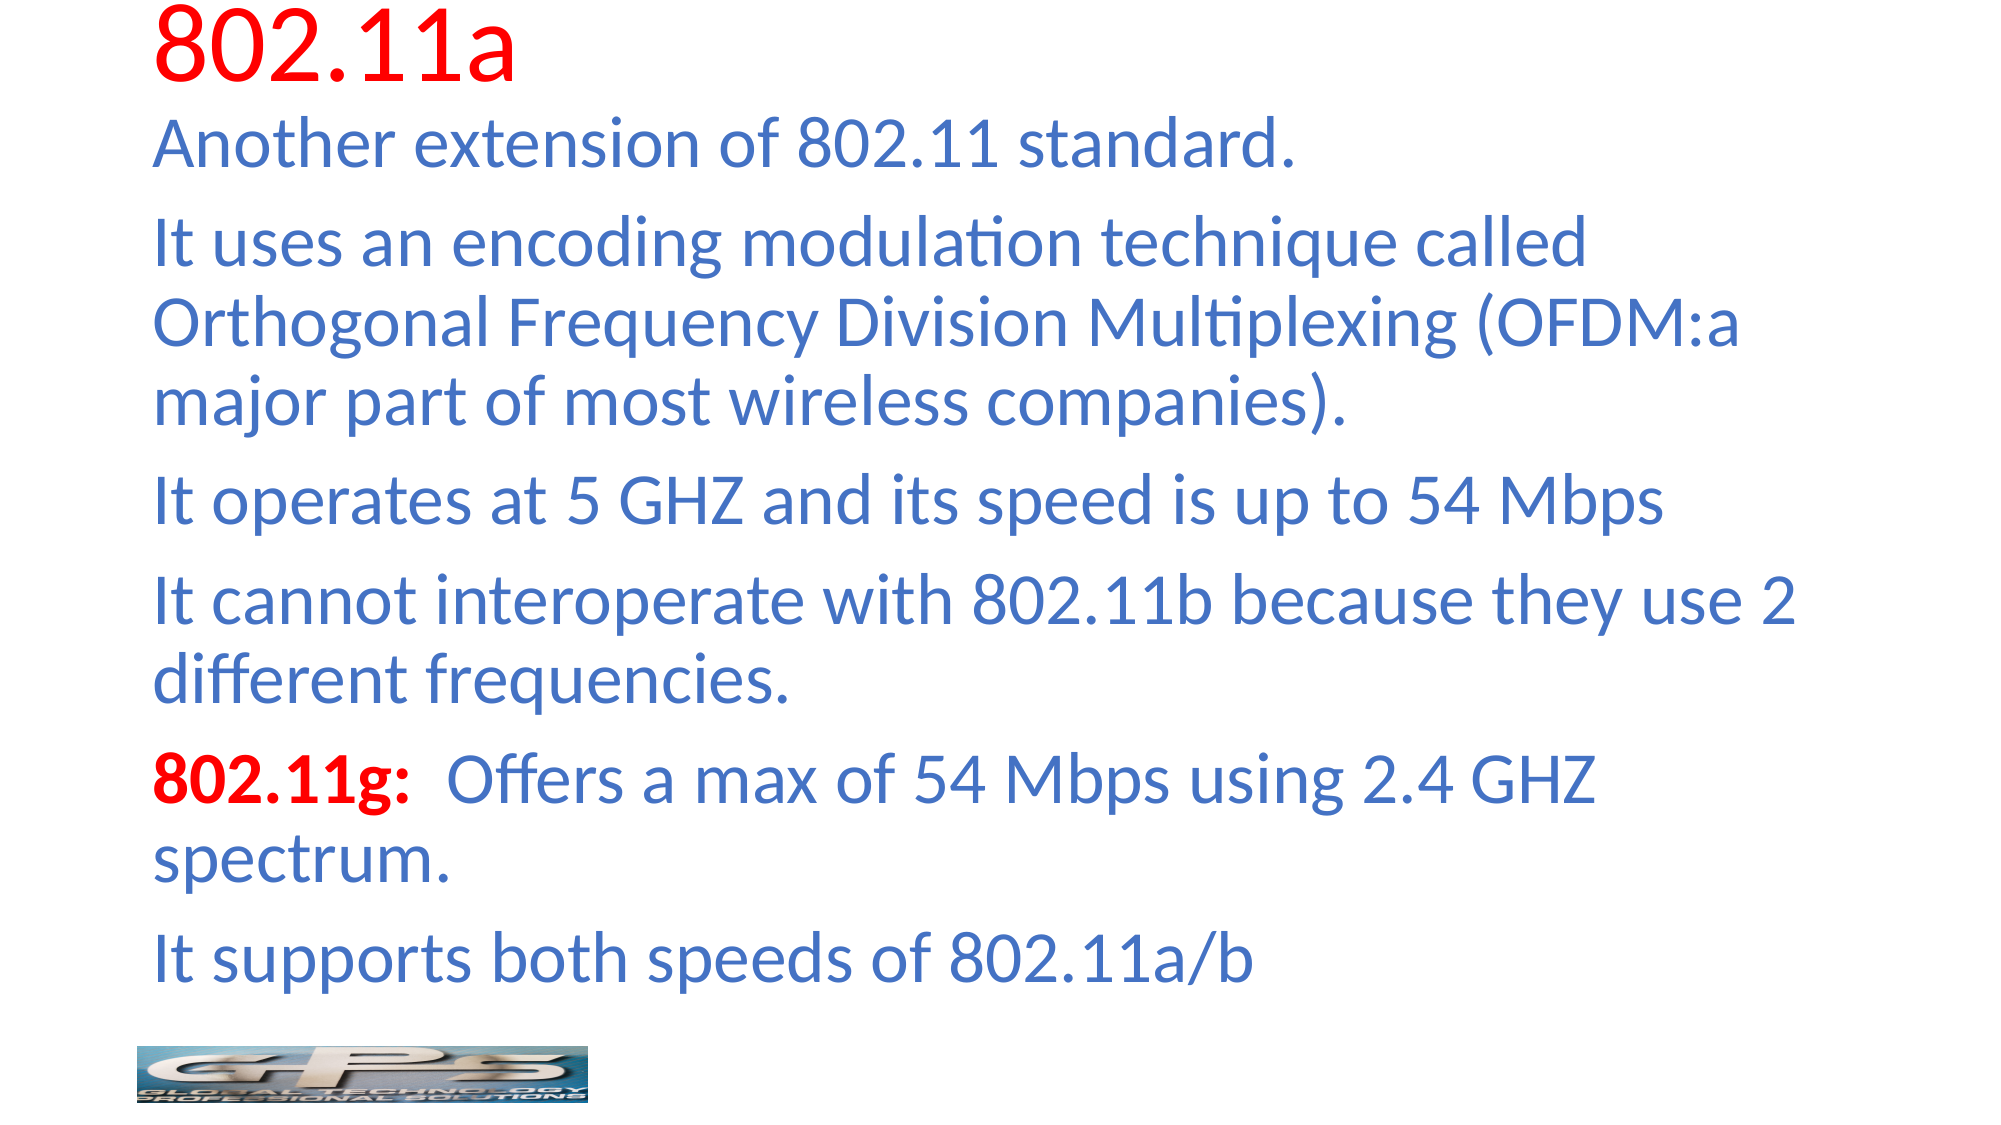

# 802.11a
Another extension of 802.11 standard.
It uses an encoding modulation technique called Orthogonal Frequency Division Multiplexing (OFDM:a major part of most wireless companies).
It operates at 5 GHZ and its speed is up to 54 Mbps
It cannot interoperate with 802.11b because they use 2 different frequencies.
802.11g:  Offers a max of 54 Mbps using 2.4 GHZ spectrum.
It supports both speeds of 802.11a/b